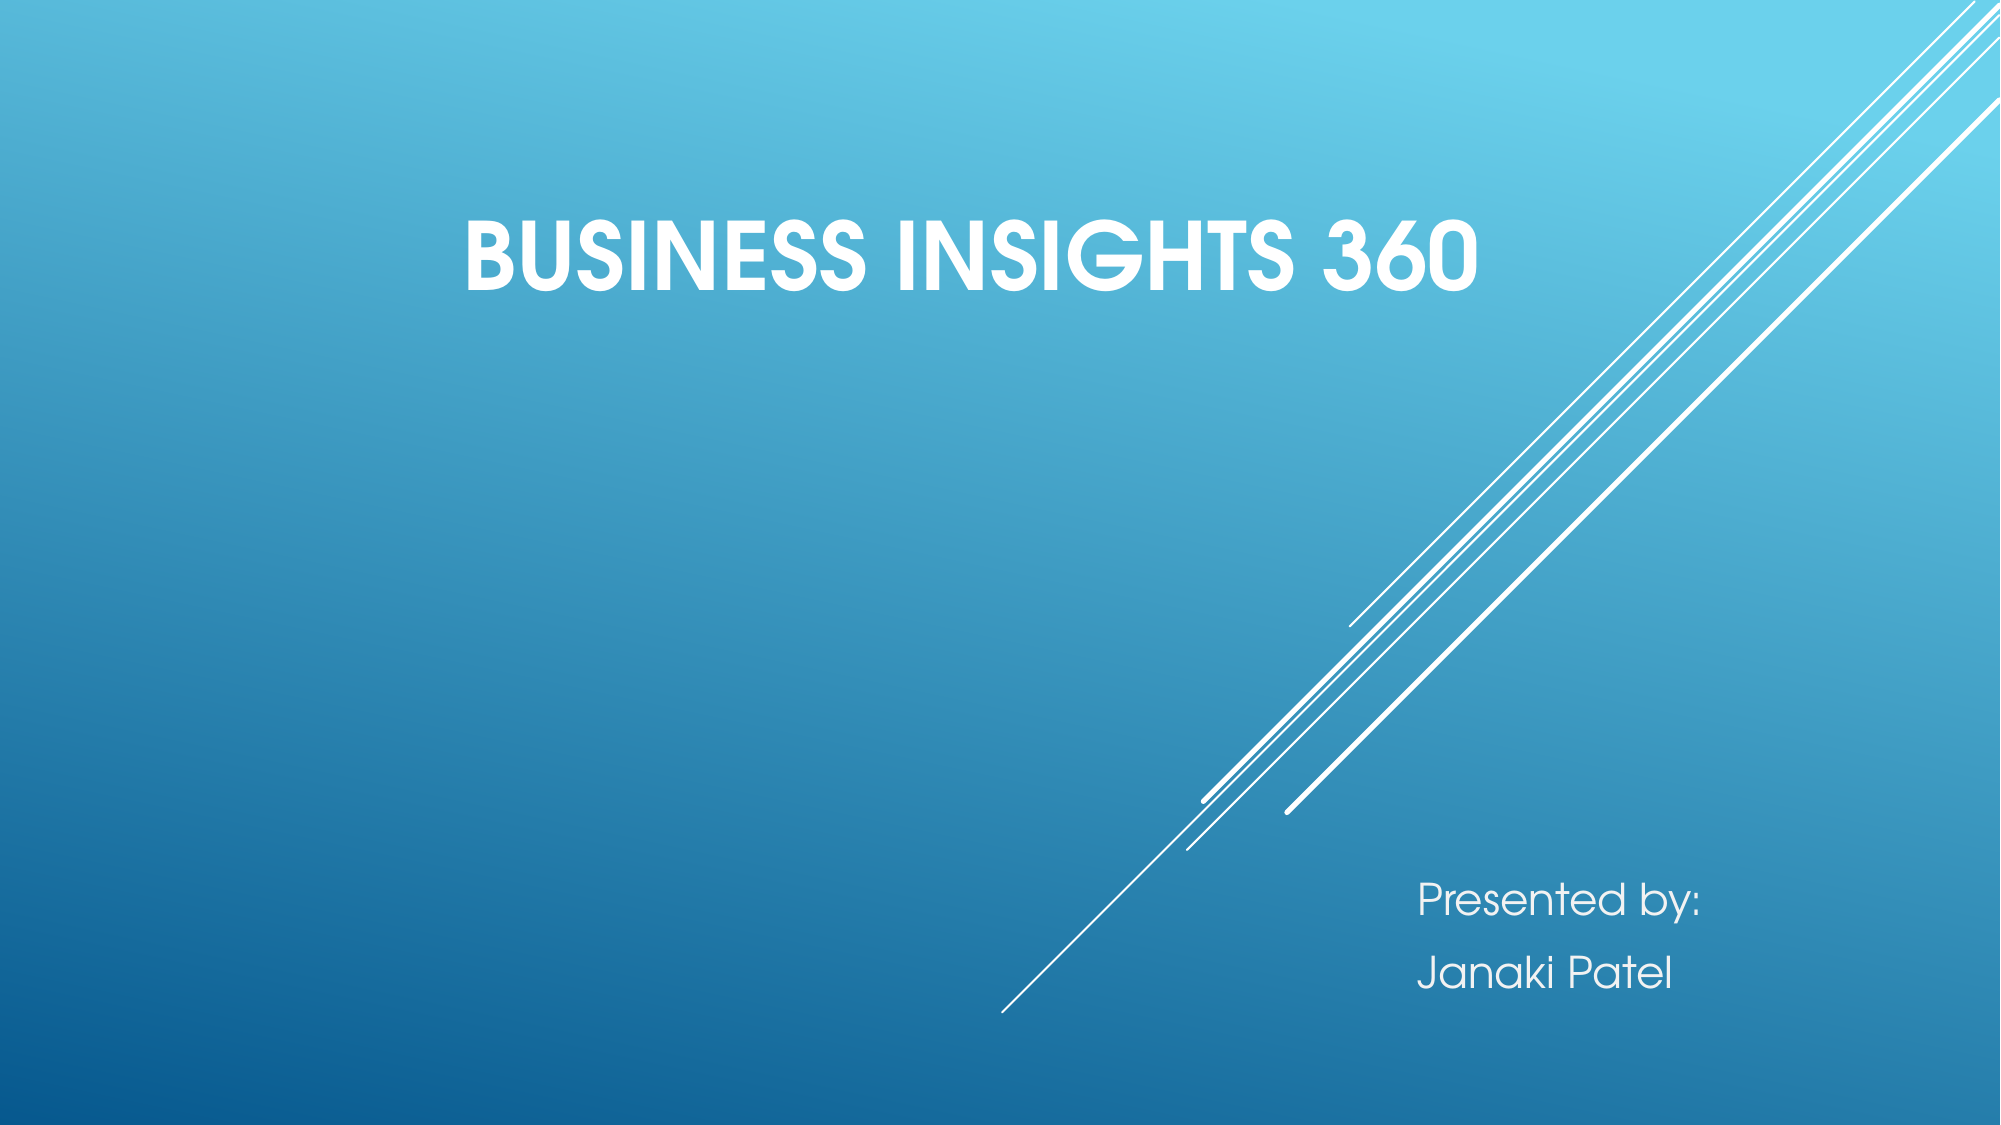

# BUSINESS INSIGHTS 360
Presented by:
Janaki Patel